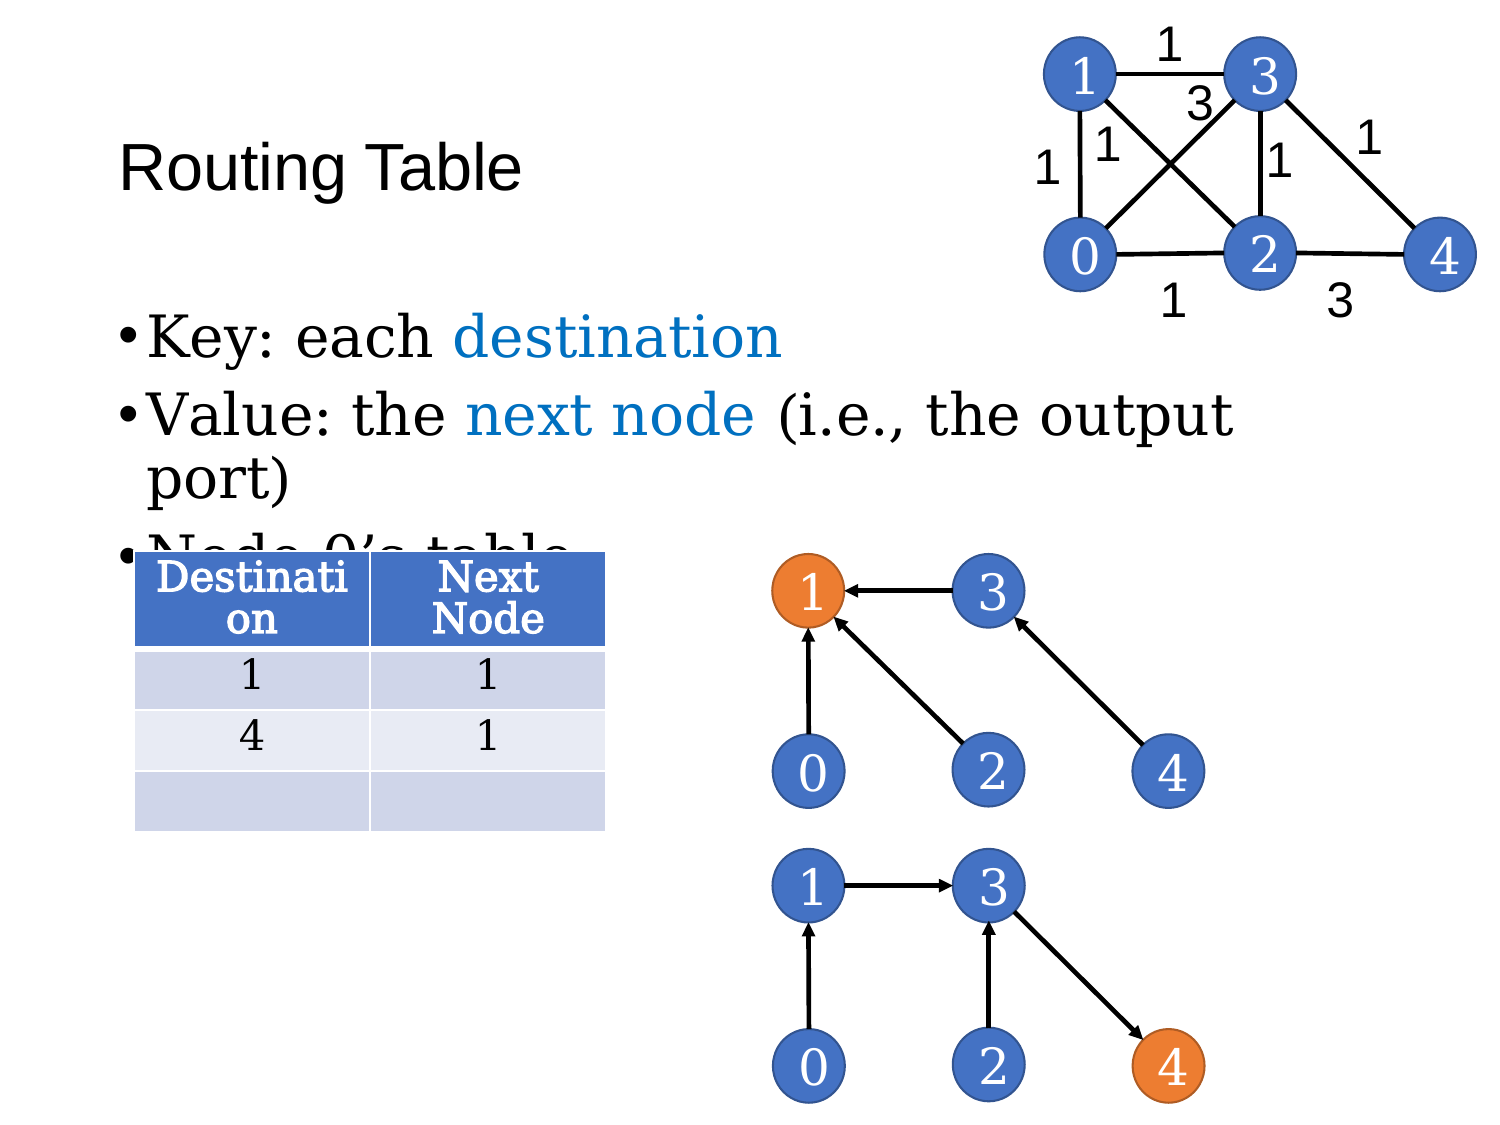

1
3
1
2
4
0
3
1
1
1
1
1
3
# Routing Table
Key: each destination
Value: the next node (i.e., the output port)
Node 0’s table
| Destination | Next Node |
| --- | --- |
| 1 | 1 |
| 4 | 1 |
|  |  |
3
1
2
4
0
3
1
2
4
0